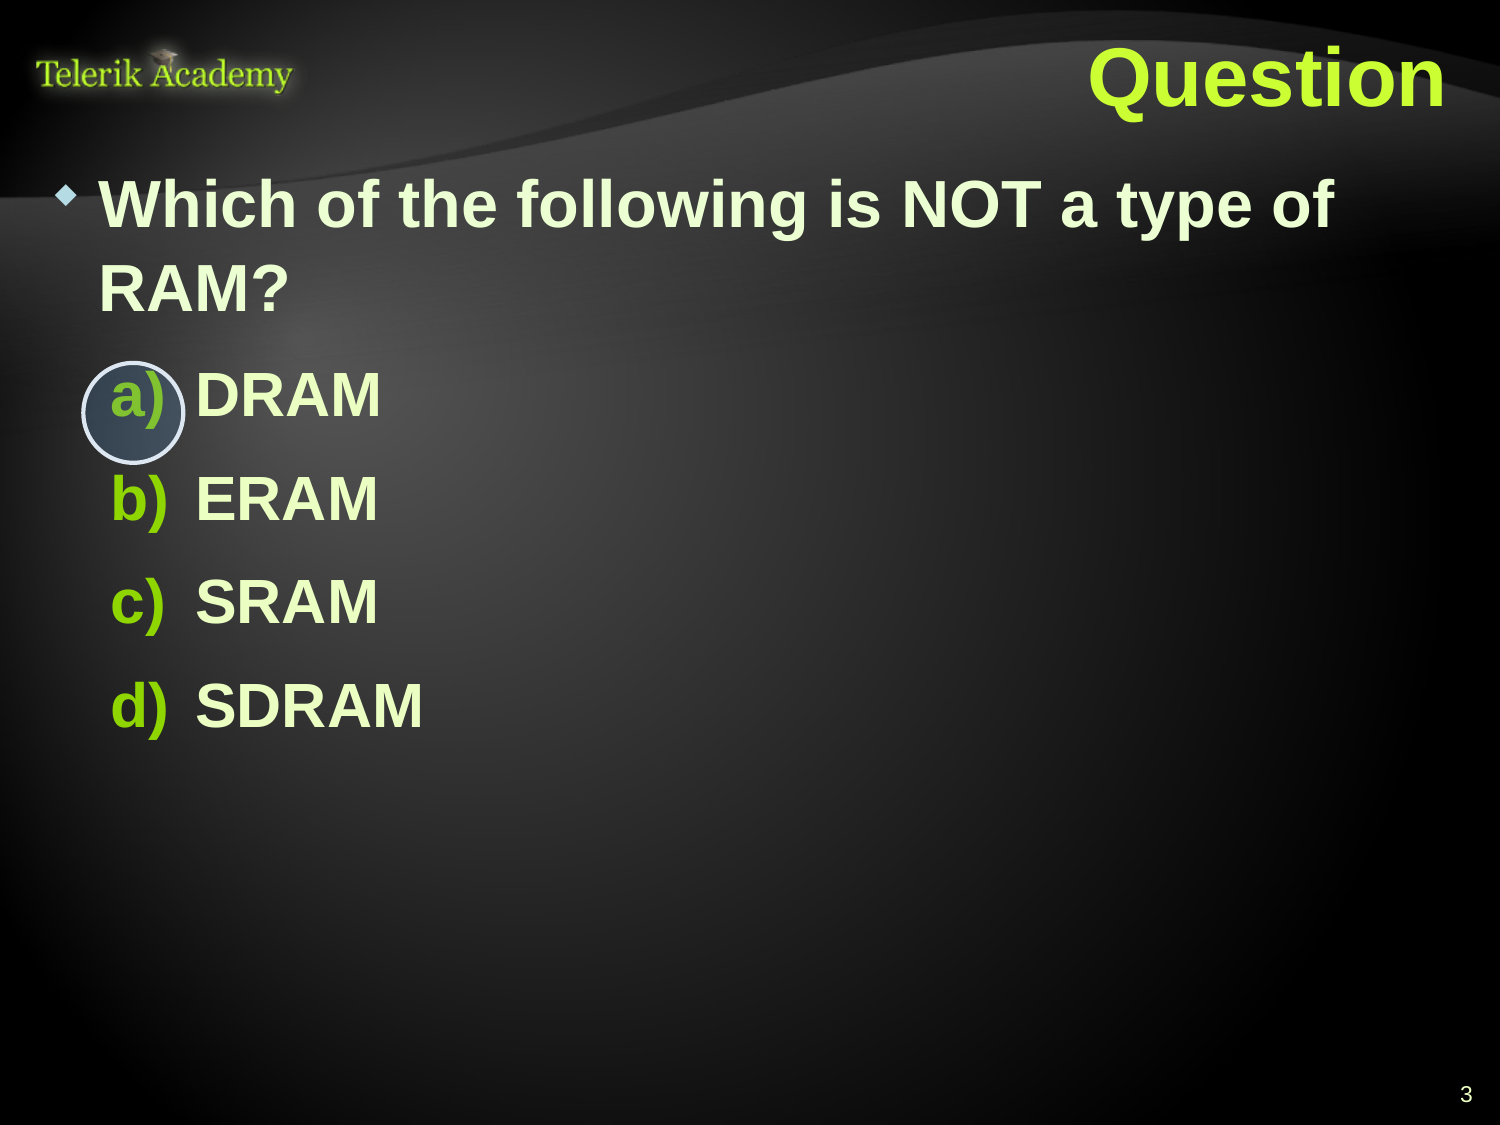

# Question
Which of the following is NOT a type of RAM?
DRAM
ERAM
SRAM
SDRAM

3